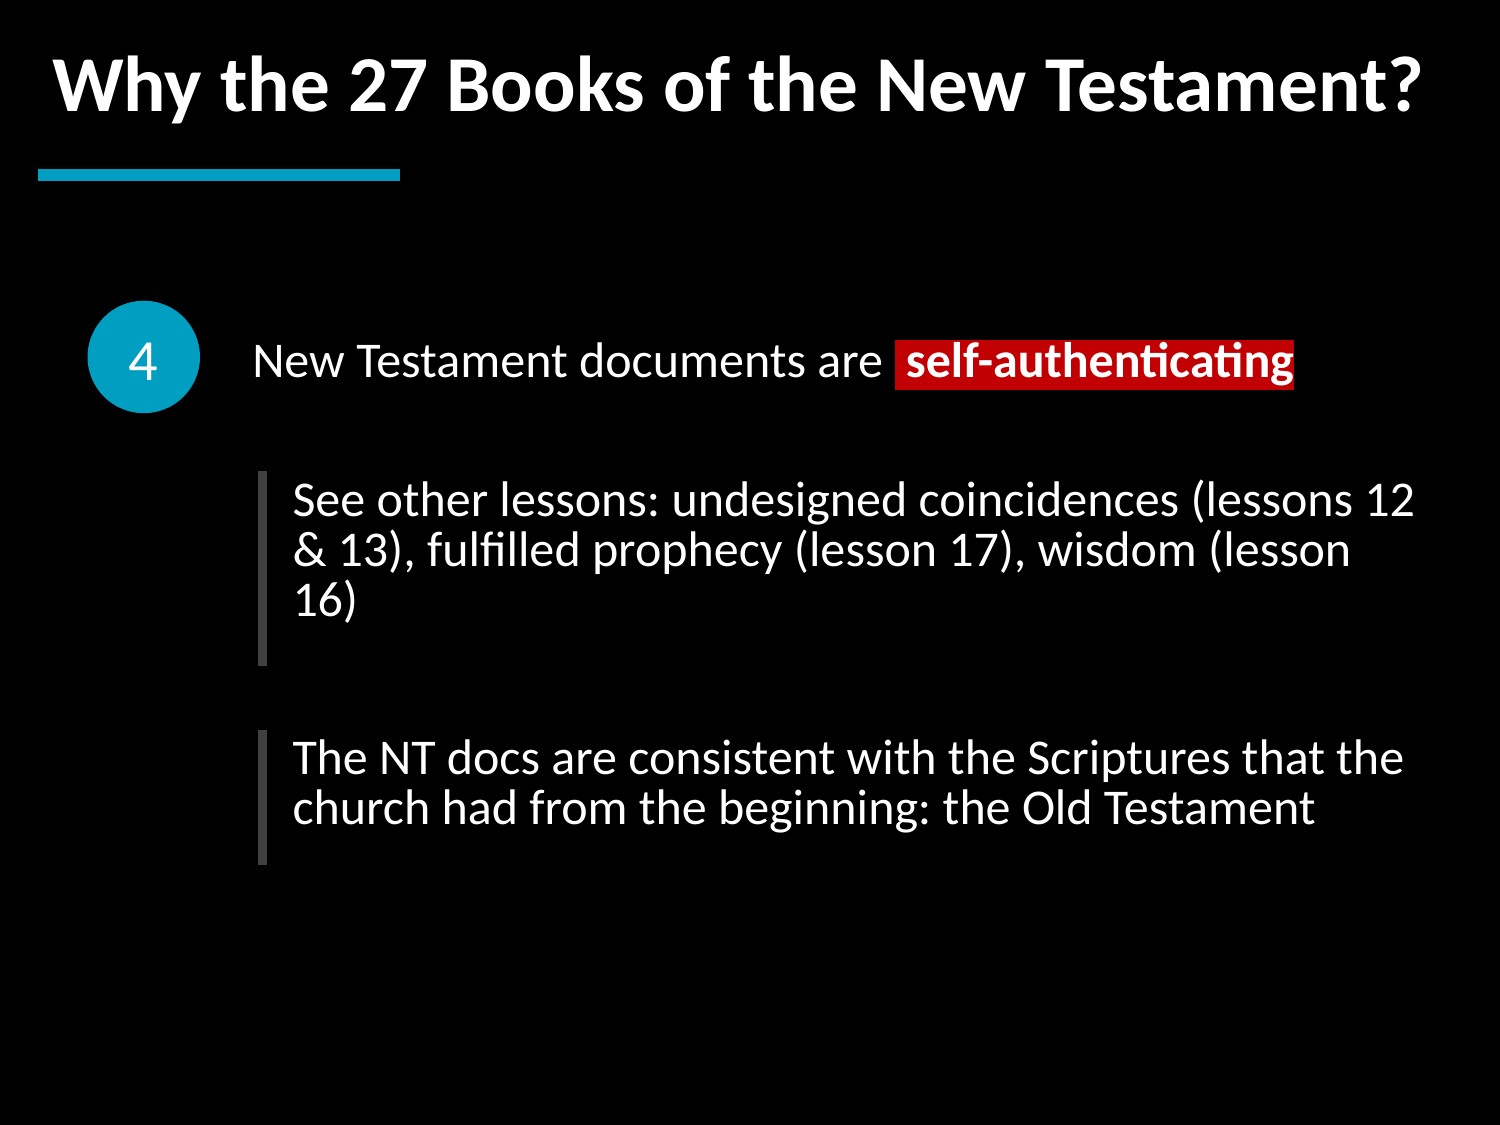

Why the 27 Books of the New Testament?
4
New Testament documents are  self-authenticating
| See other lessons: undesigned coincidences (lessons 12 & 13), fulfilled prophecy (lesson 17), wisdom (lesson 16) |
| --- |
| The NT docs are consistent with the Scriptures that the church had from the beginning: the Old Testament |
| --- |